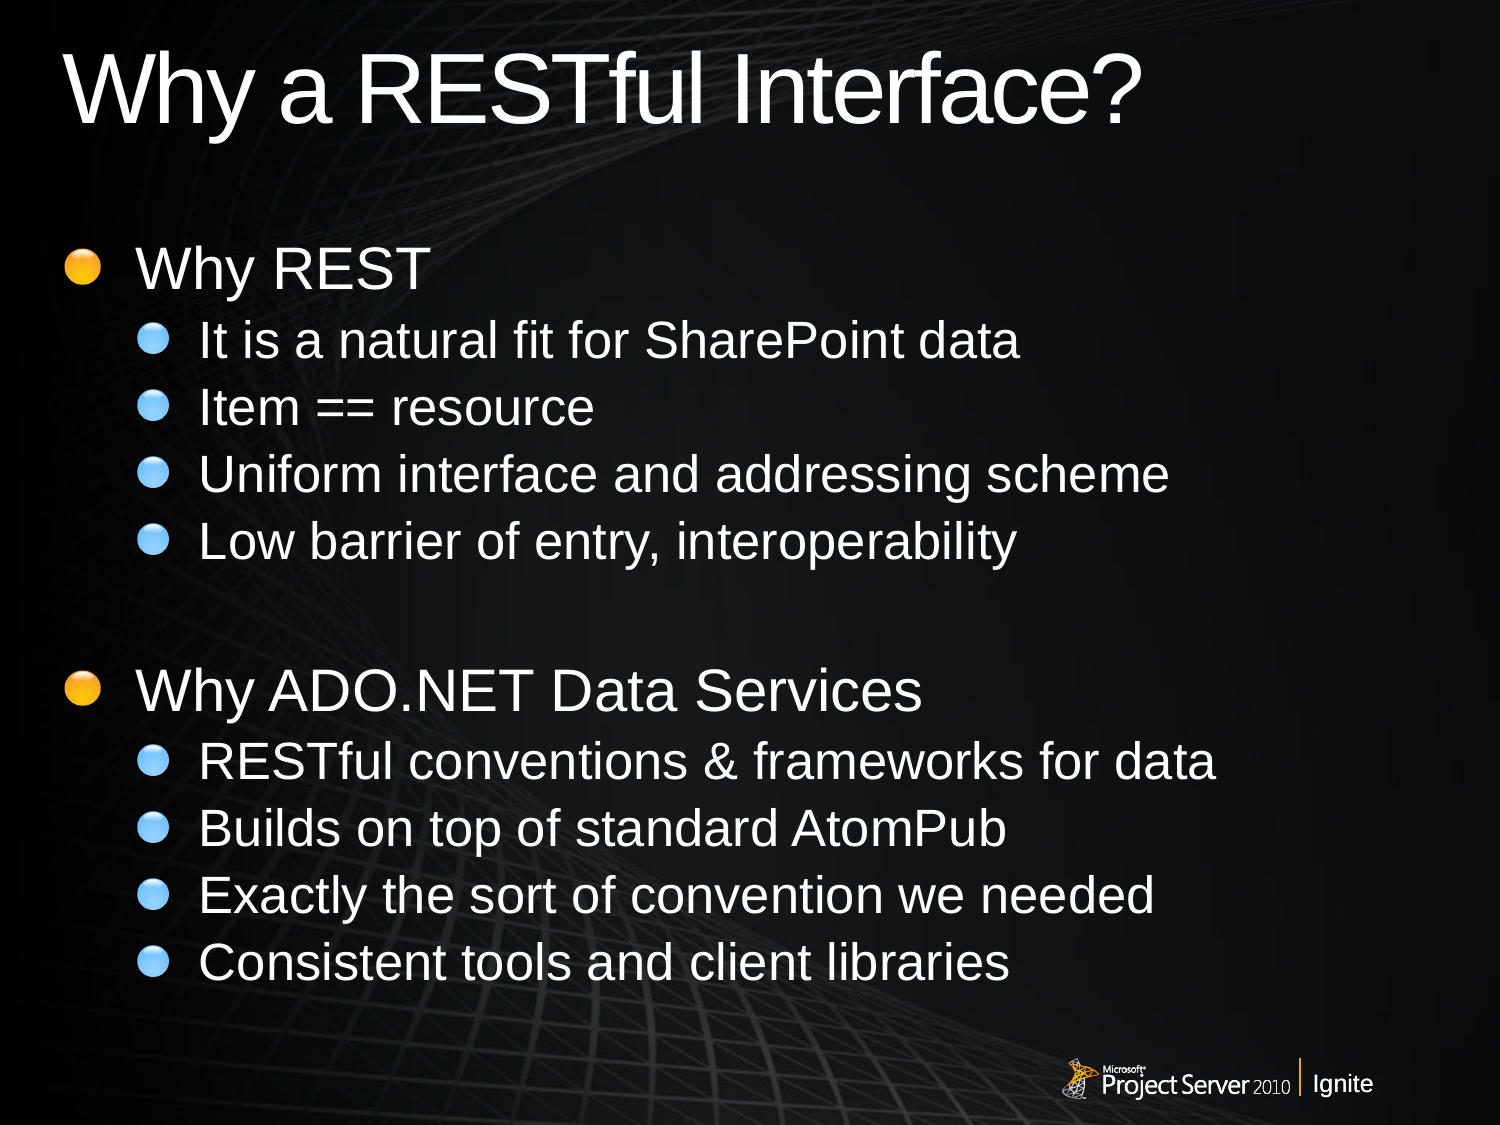

# Why a RESTful Interface?
Why REST
It is a natural fit for SharePoint data
Item == resource
Uniform interface and addressing scheme
Low barrier of entry, interoperability

Why ADO.NET Data Services
RESTful conventions & frameworks for data
Builds on top of standard AtomPub
Exactly the sort of convention we needed
Consistent tools and client libraries